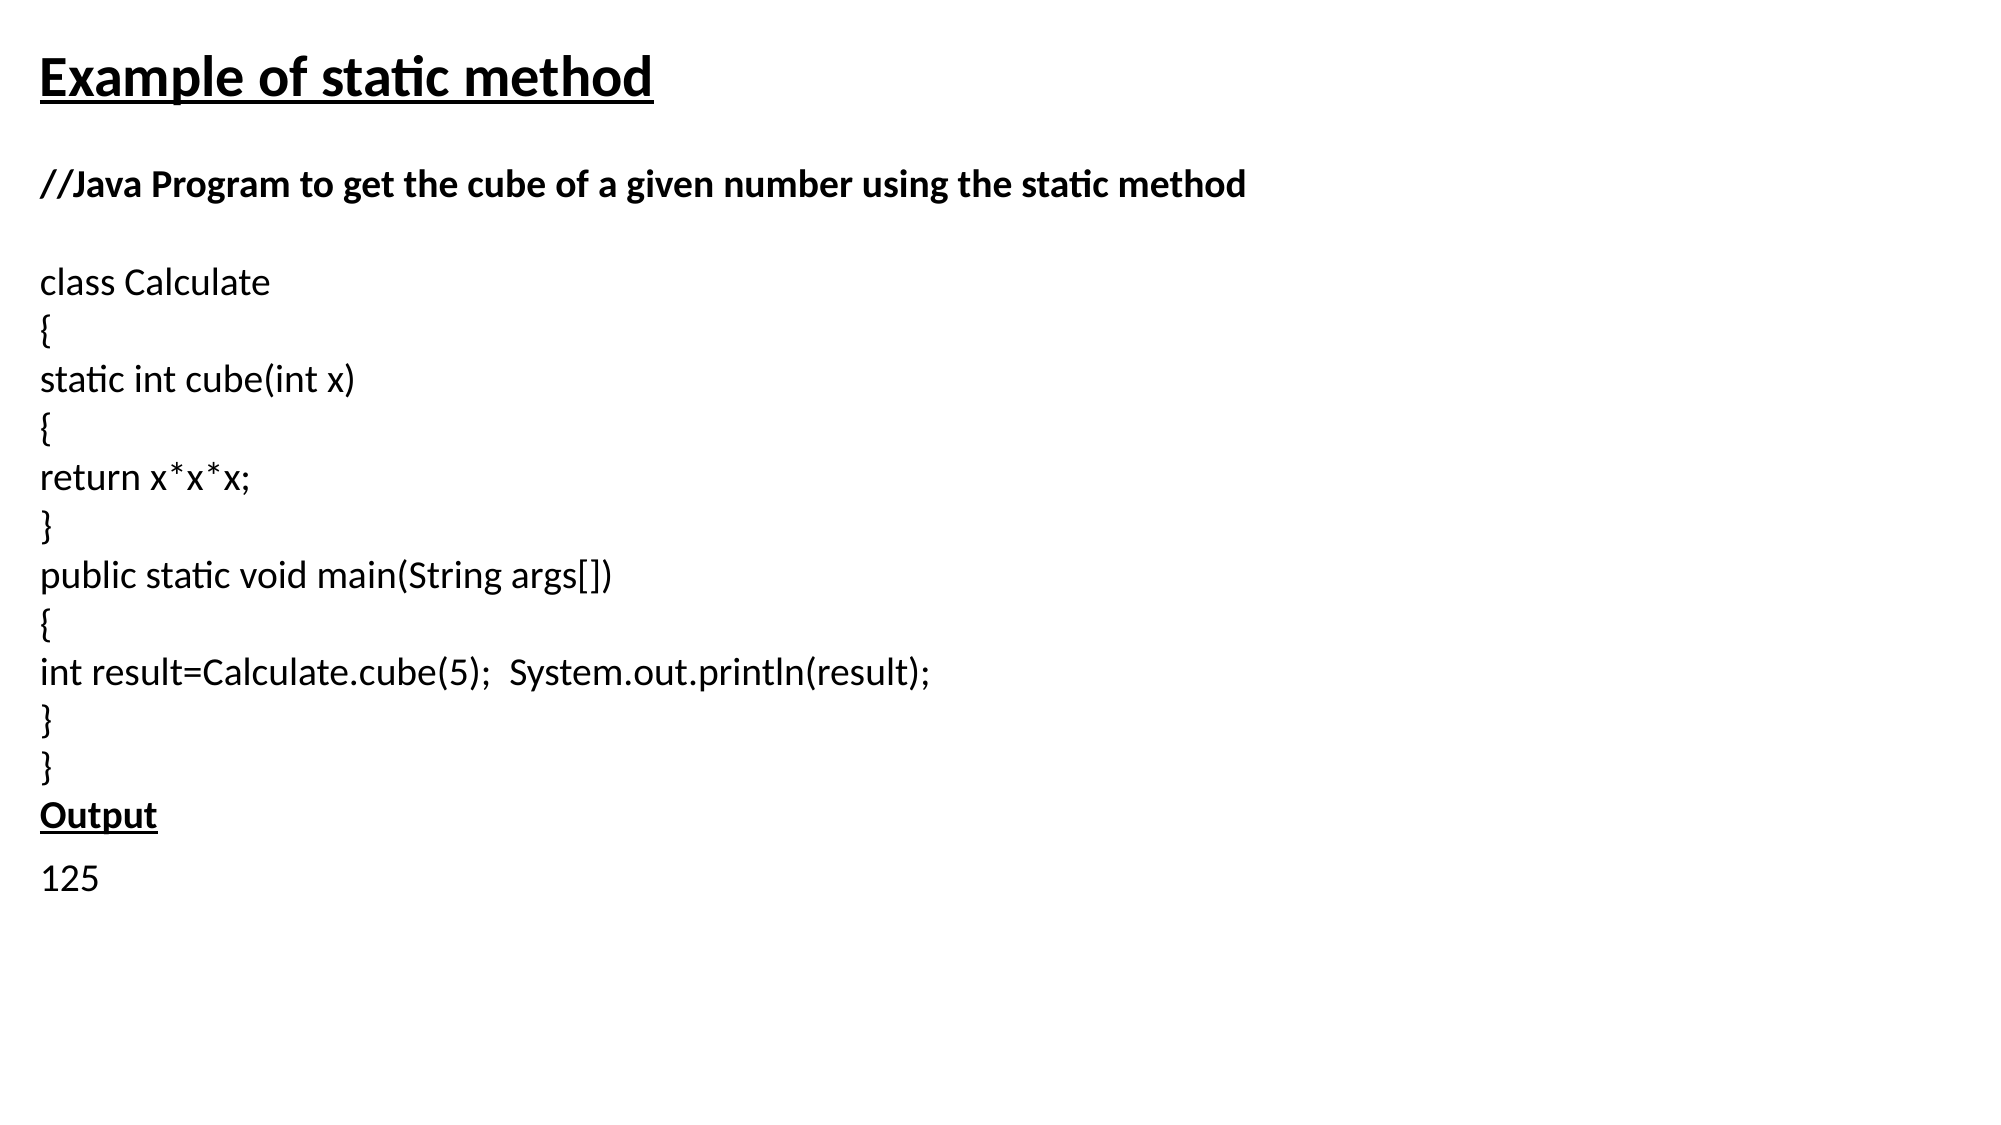

Example of static method

//Java Program to get the cube of a given number using the static method

class Calculate
{
static int cube(int x)
{
return x*x*x;
}
public static void main(String args[])
{
int result=Calculate.cube(5);  System.out.println(result);
}
}
Output
125